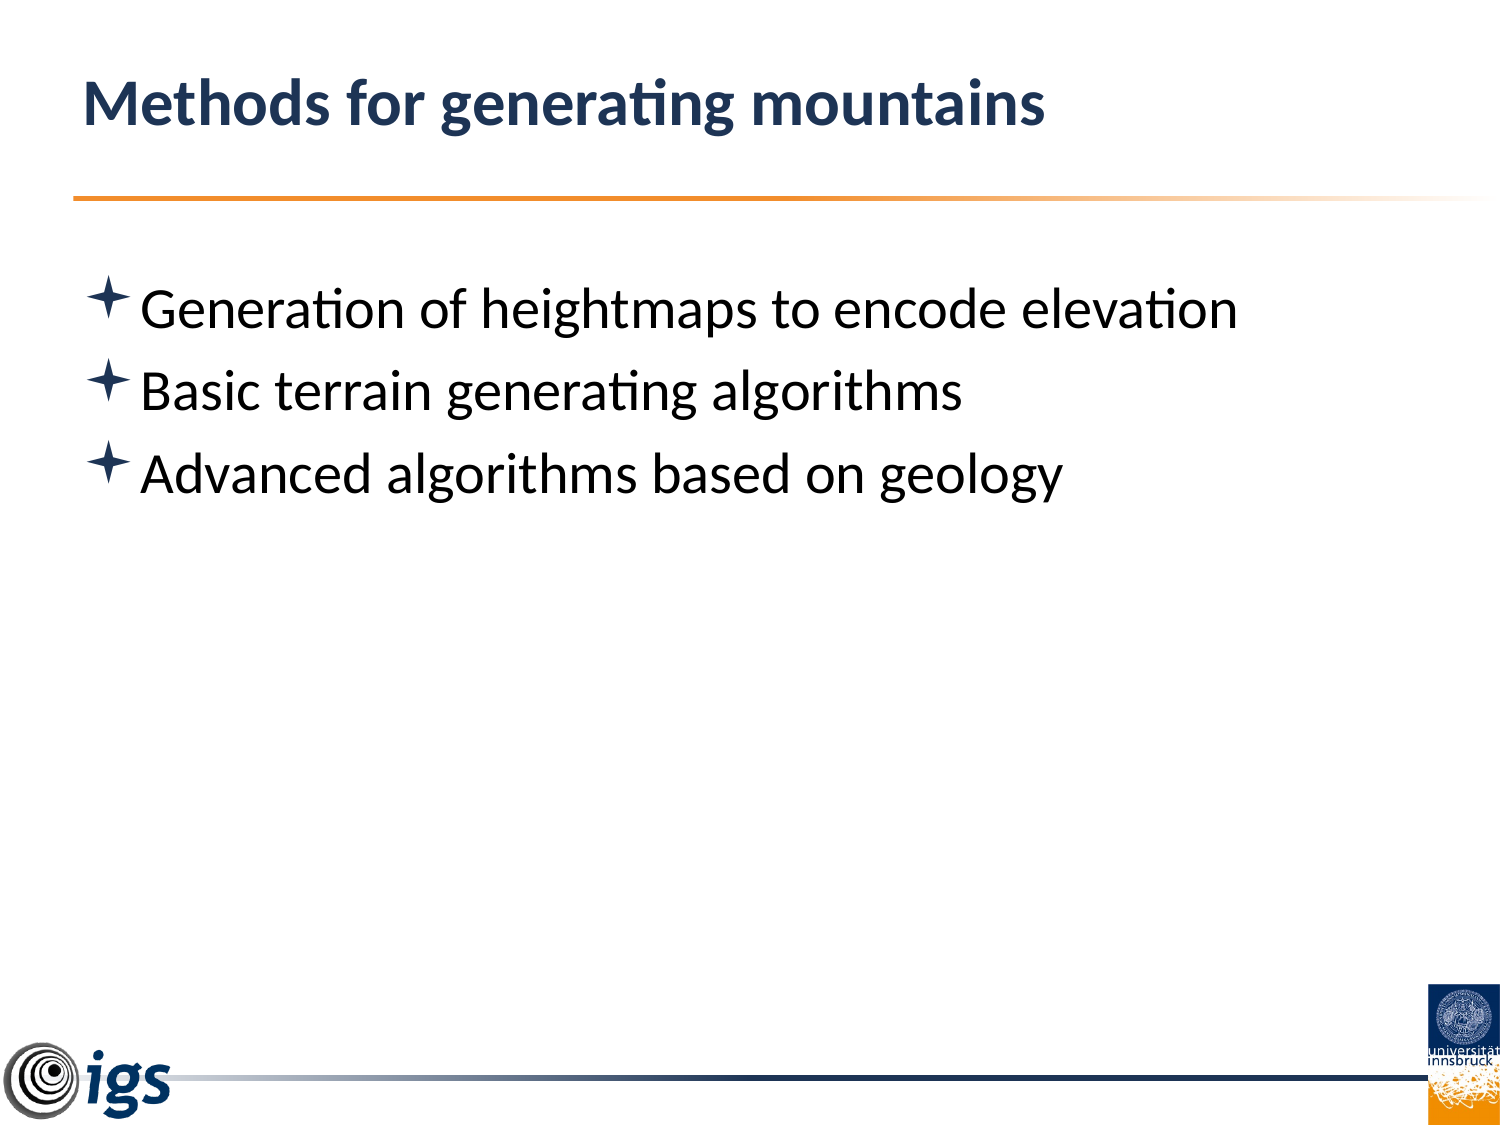

# Methods for generating mountains
Generation of heightmaps to encode elevation
Basic terrain generating algorithms
Advanced algorithms based on geology
4